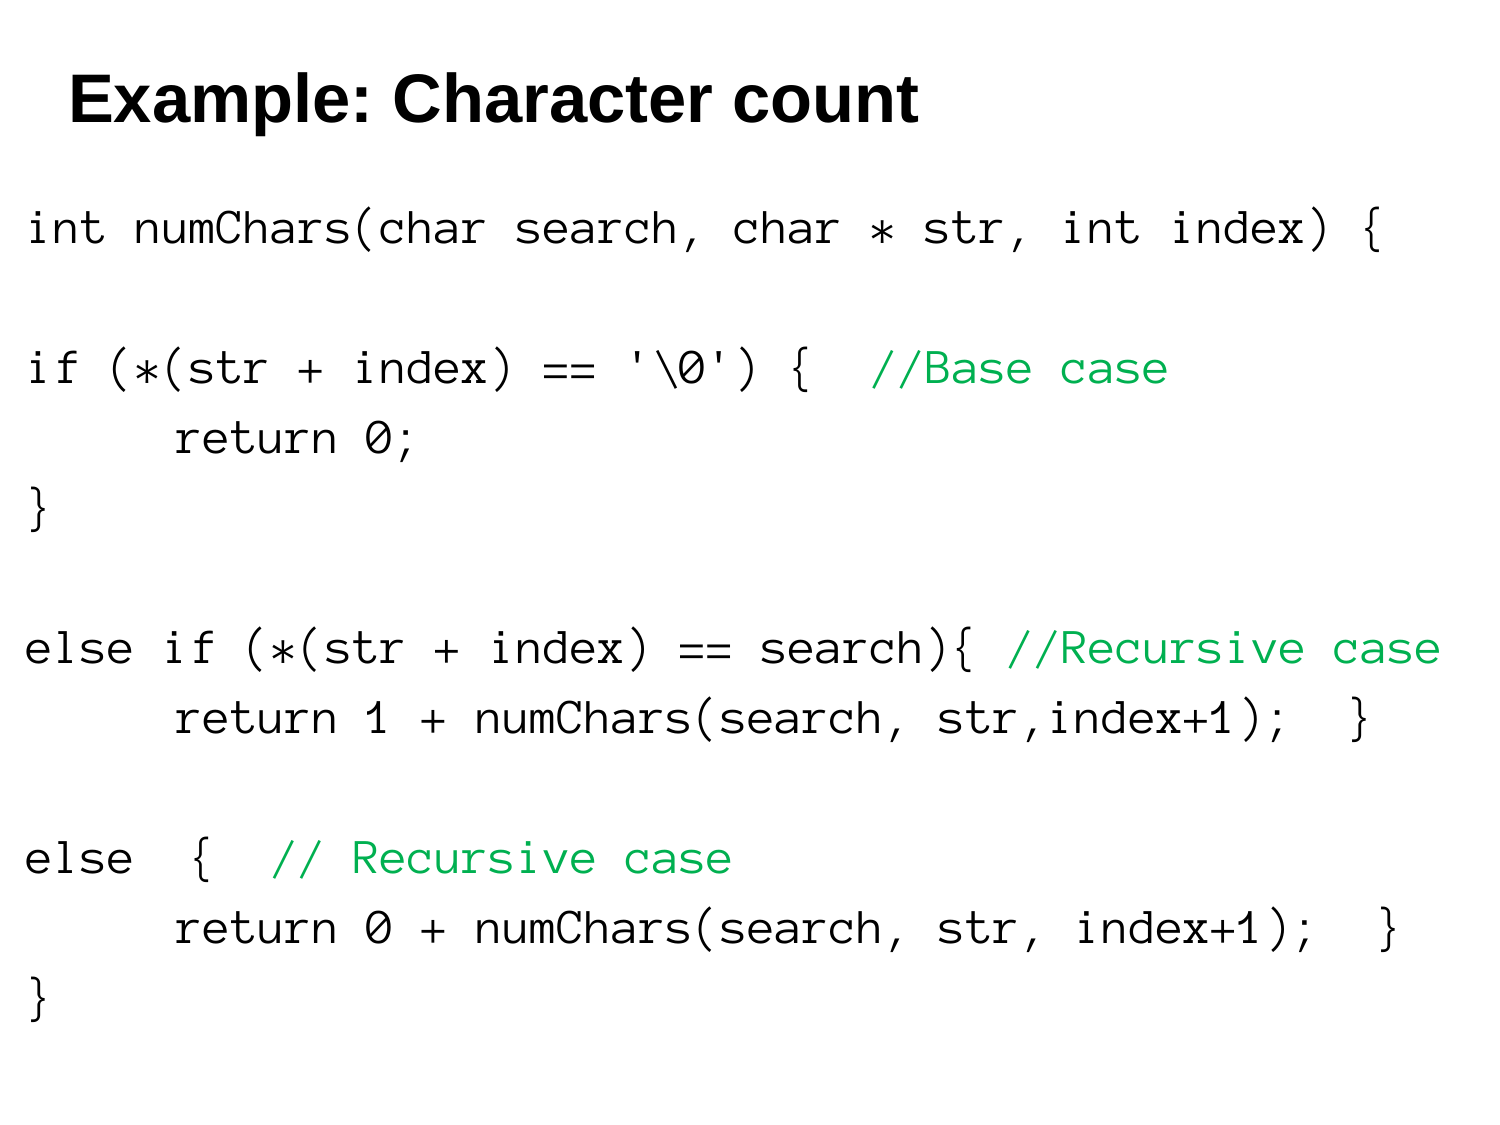

# Example: Character count
int numChars(char search, char * str, int index) {

if (*(str + index) == '\0') {  //Base case
	return 0;
}

else if (*(str + index) == search){ //Recursive case
	return 1 + numChars(search, str,index+1);  }

else  {  // Recursive case
	return 0 + numChars(search, str, index+1);  	}
}
26